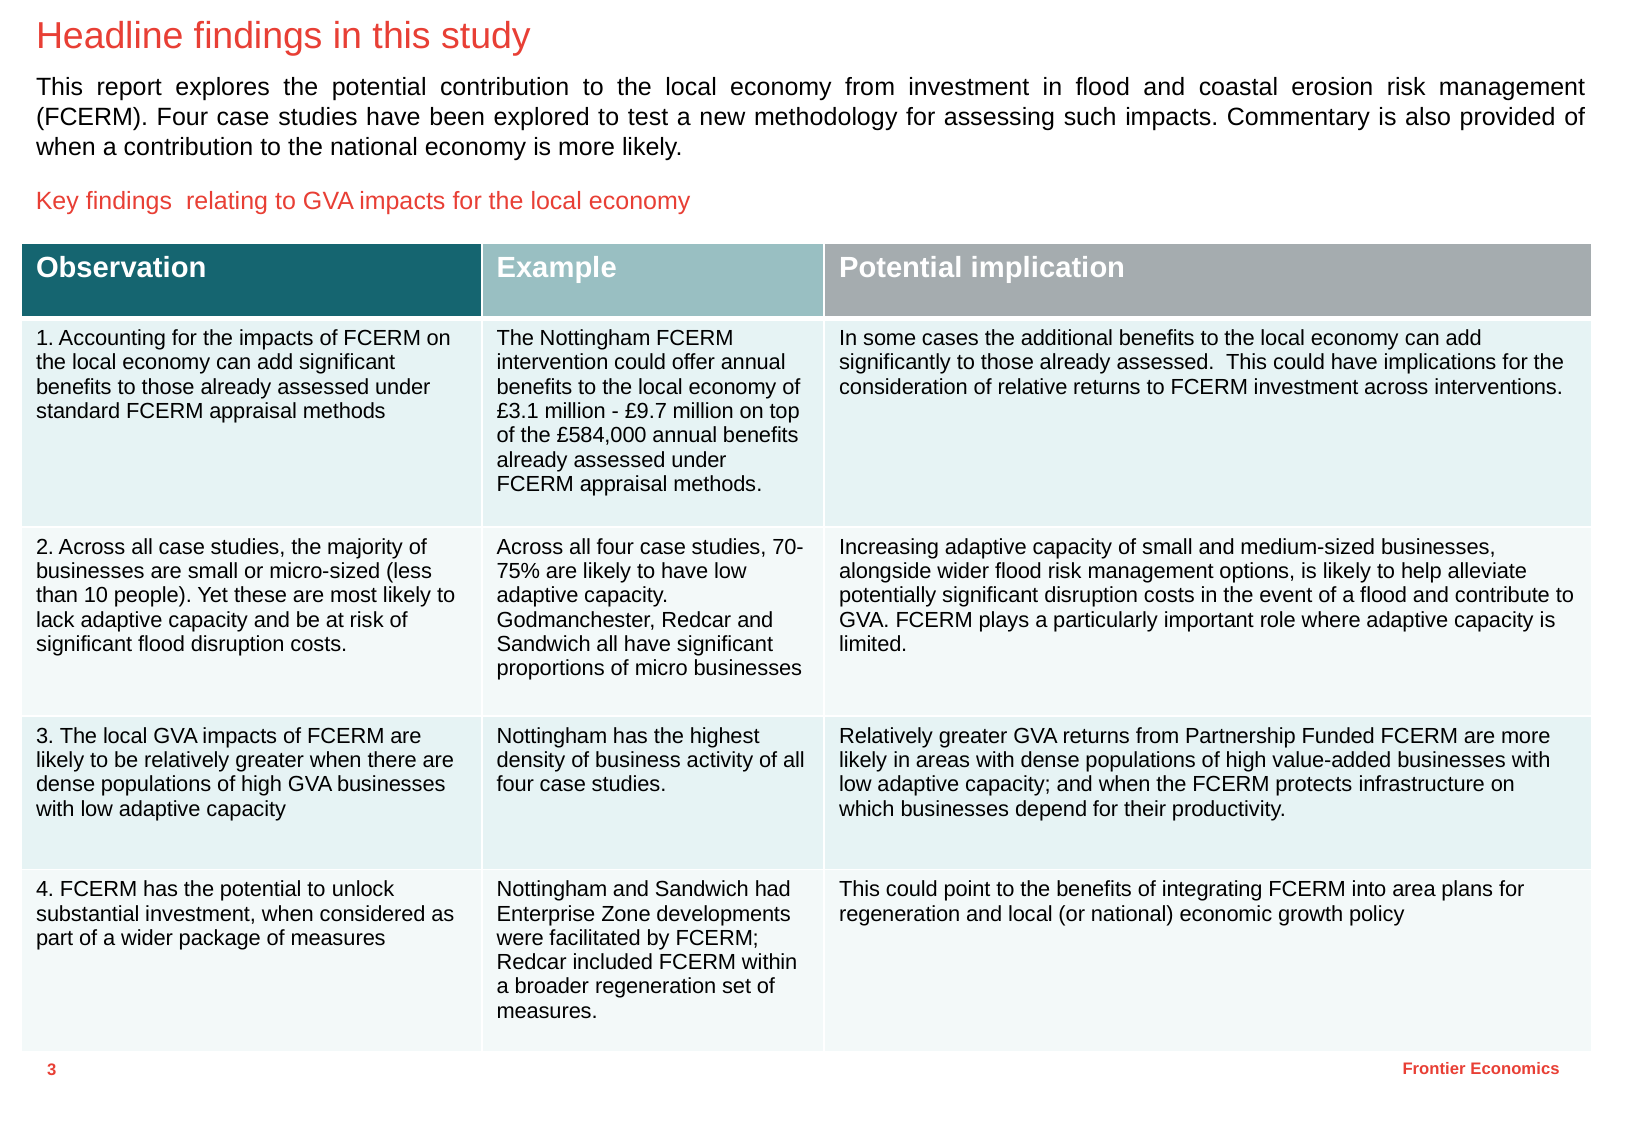

# Headline findings in this study
This report explores the potential contribution to the local economy from investment in flood and coastal erosion risk management (FCERM). Four case studies have been explored to test a new methodology for assessing such impacts. Commentary is also provided of when a contribution to the national economy is more likely.

Key findings  relating to GVA impacts for the local economy
| Observation | Example | Potential implication |
| --- | --- | --- |
| 1. Accounting for the impacts of FCERM on the local economy can add significant benefits to those already assessed under standard FCERM appraisal methods | The Nottingham FCERM intervention could offer annual benefits to the local economy of £3.1 million - £9.7 million on top of the £584,000 annual benefits already assessed under FCERM appraisal methods. | In some cases the additional benefits to the local economy can add significantly to those already assessed. This could have implications for the consideration of relative returns to FCERM investment across interventions. |
| 2. Across all case studies, the majority of businesses are small or micro-sized (less than 10 people). Yet these are most likely to lack adaptive capacity and be at risk of significant flood disruption costs. | Across all four case studies, 70-75% are likely to have low adaptive capacity. Godmanchester, Redcar and Sandwich all have significant proportions of micro businesses | Increasing adaptive capacity of small and medium-sized businesses, alongside wider flood risk management options, is likely to help alleviate potentially significant disruption costs in the event of a flood and contribute to GVA. FCERM plays a particularly important role where adaptive capacity is limited. |
| 3. The local GVA impacts of FCERM are likely to be relatively greater when there are dense populations of high GVA businesses with low adaptive capacity | Nottingham has the highest density of business activity of all four case studies. | Relatively greater GVA returns from Partnership Funded FCERM are more likely in areas with dense populations of high value-added businesses with low adaptive capacity; and when the FCERM protects infrastructure on which businesses depend for their productivity. |
| 4. FCERM has the potential to unlock substantial investment, when considered as part of a wider package of measures | Nottingham and Sandwich had Enterprise Zone developments were facilitated by FCERM; Redcar included FCERM within a broader regeneration set of measures. | This could point to the benefits of integrating FCERM into area plans for regeneration and local (or national) economic growth policy |